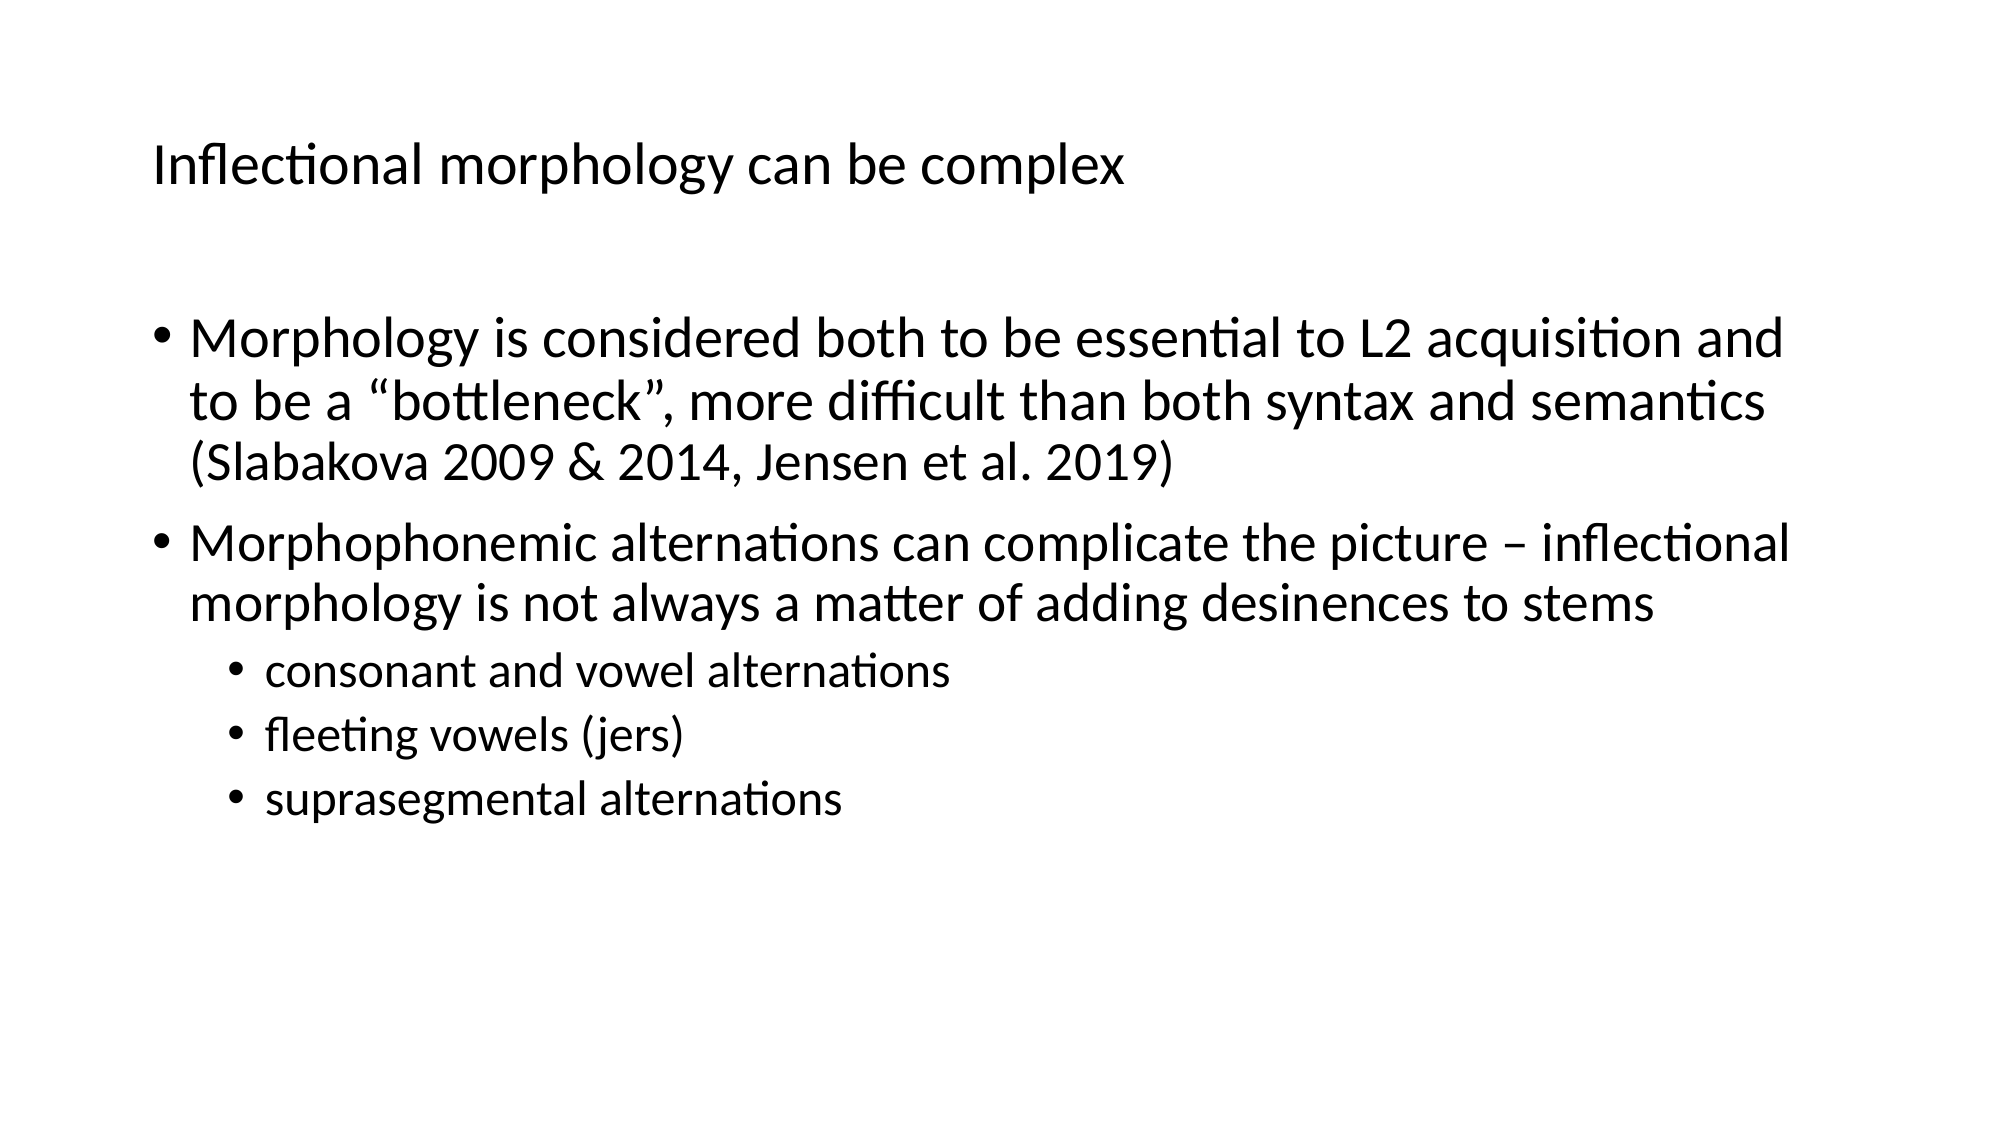

# Inflectional morphology can be complex
Morphology is considered both to be essential to L2 acquisition and to be a “bottleneck”, more difficult than both syntax and semantics (Slabakova 2009 & 2014, Jensen et al. 2019)
Morphophonemic alternations can complicate the picture – inflectional morphology is not always a matter of adding desinences to stems
consonant and vowel alternations
fleeting vowels (jers)
suprasegmental alternations